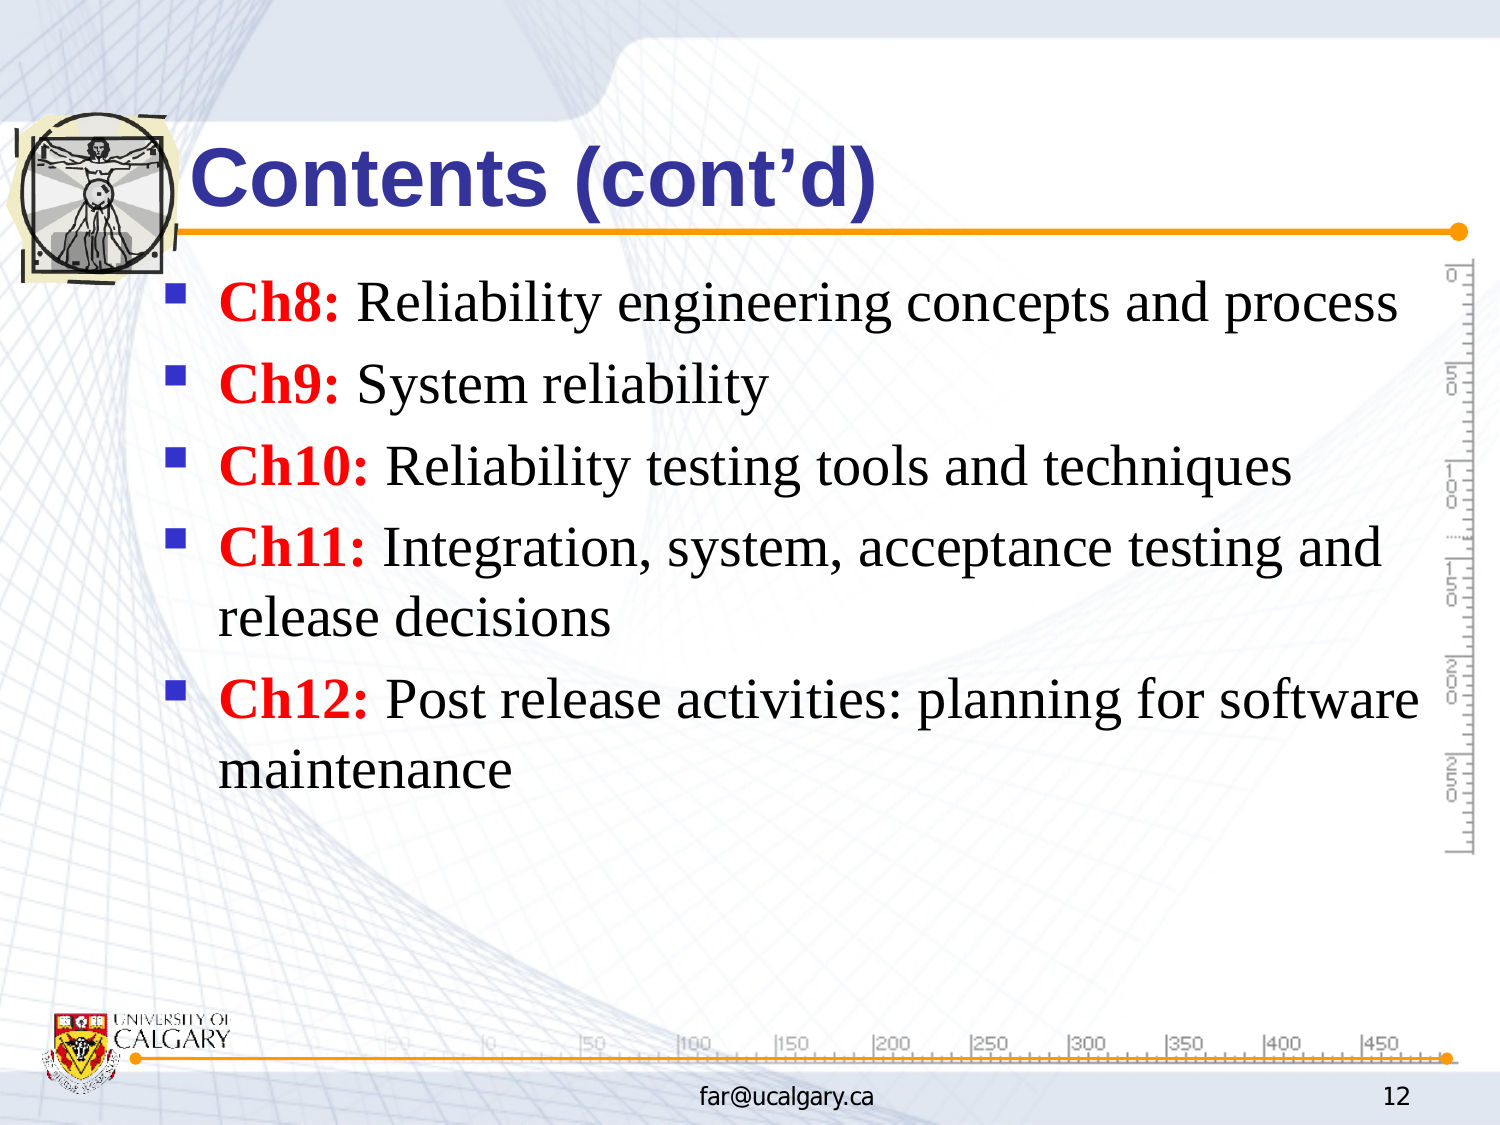

# Contents (cont’d)
Ch8: Reliability engineering concepts and process
Ch9: System reliability
Ch10: Reliability testing tools and techniques
Ch11: Integration, system, acceptance testing and release decisions
Ch12: Post release activities: planning for software maintenance

far@ucalgary.ca
12